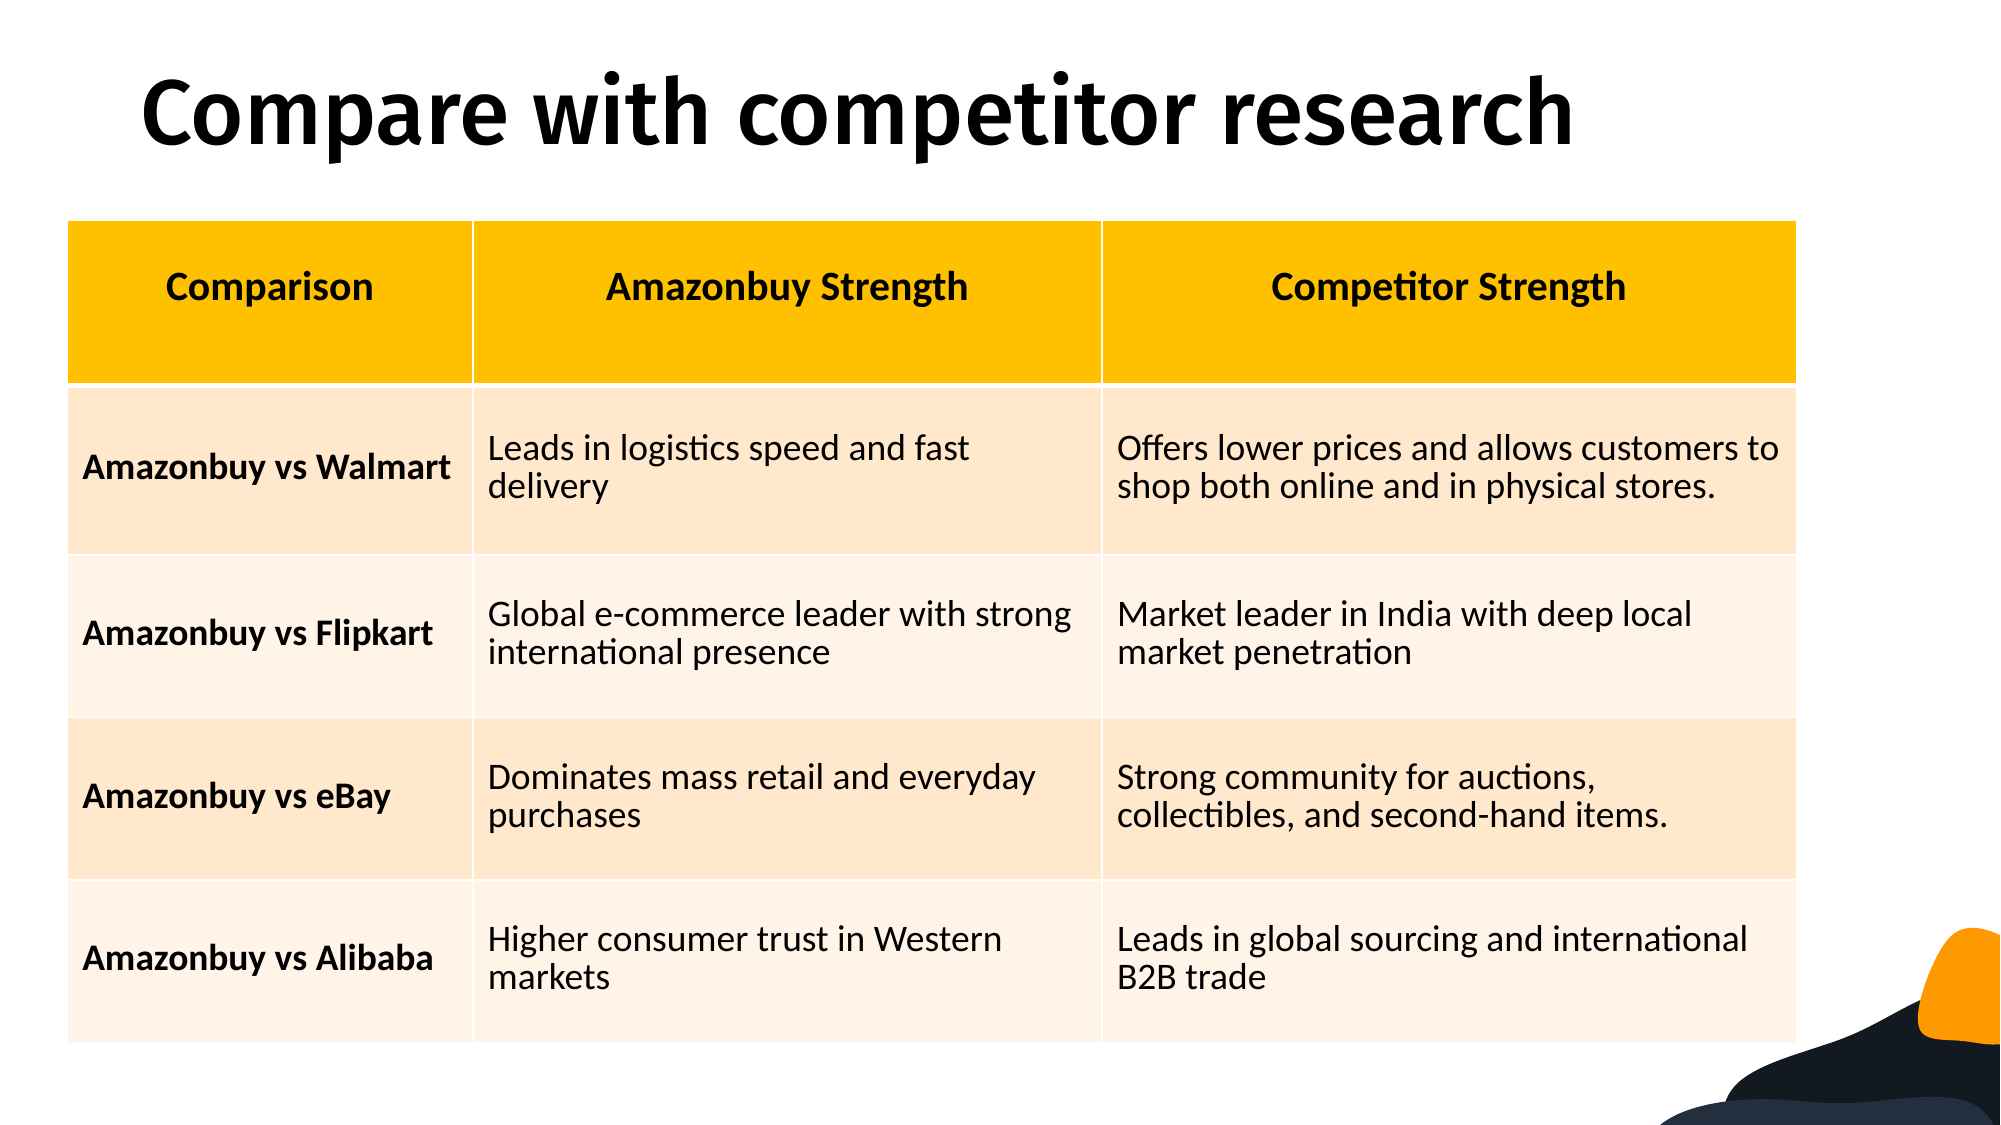

Compare with competitor research
| Comparison | Amazonbuy Strength | Competitor Strength |
| --- | --- | --- |
| Amazonbuy vs Walmart | Leads in logistics speed and fast delivery | Offers lower prices and allows customers to shop both online and in physical stores. |
| Amazonbuy vs Flipkart | Global e-commerce leader with strong international presence | Market leader in India with deep local market penetration |
| Amazonbuy vs eBay | Dominates mass retail and everyday purchases | Strong community for auctions, collectibles, and second-hand items. |
| Amazonbuy vs Alibaba | Higher consumer trust in Western markets | Leads in global sourcing and international B2B trade |